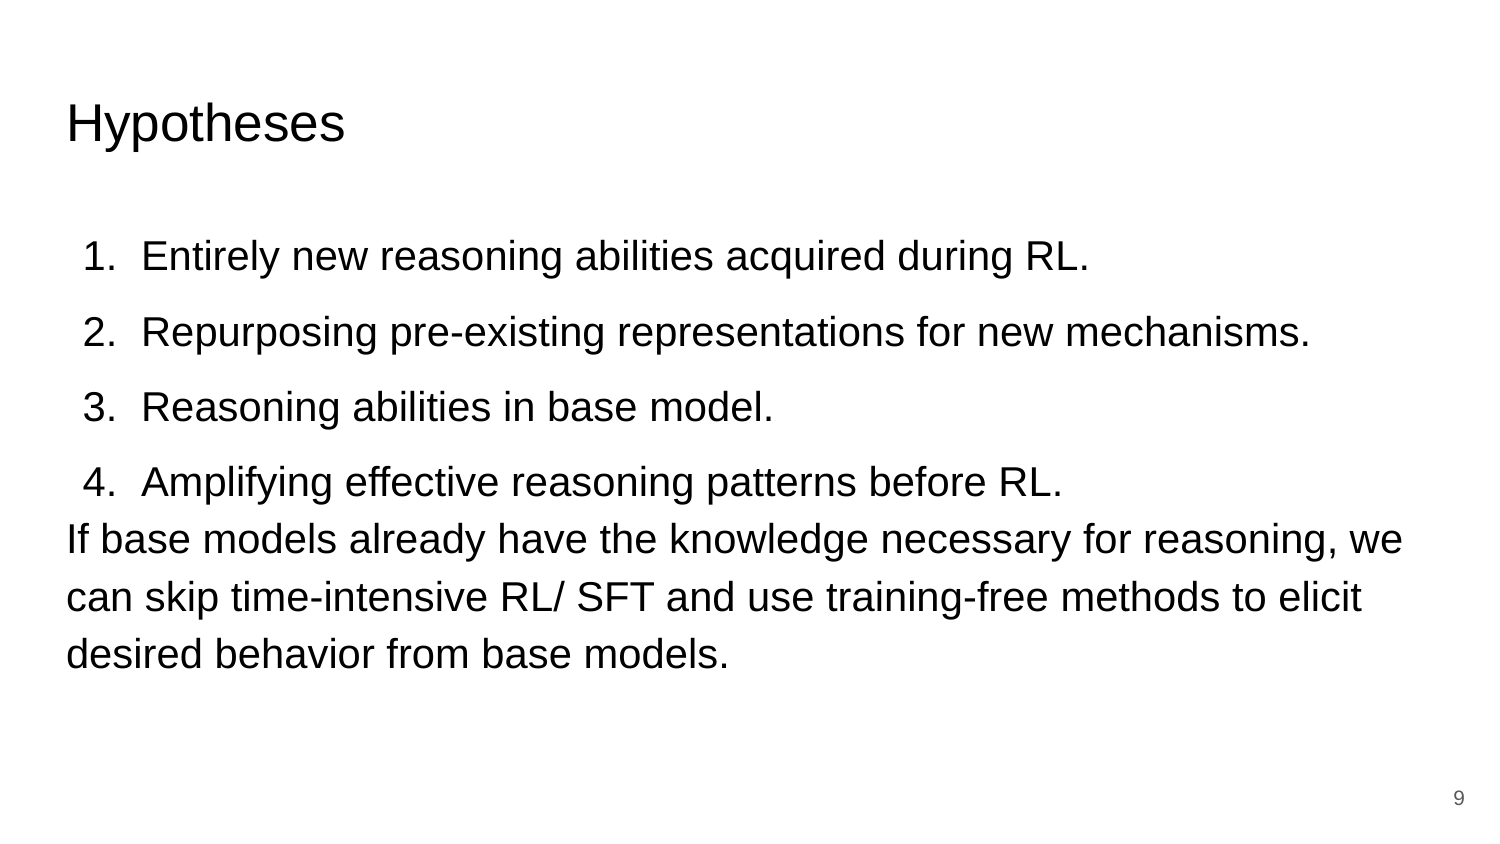

# Hypotheses
Entirely new reasoning abilities acquired during RL.
Repurposing pre-existing representations for new mechanisms.
Reasoning abilities in base model.
Amplifying effective reasoning patterns before RL.
If base models already have the knowledge necessary for reasoning, we can skip time-intensive RL/ SFT and use training-free methods to elicit desired behavior from base models.
9